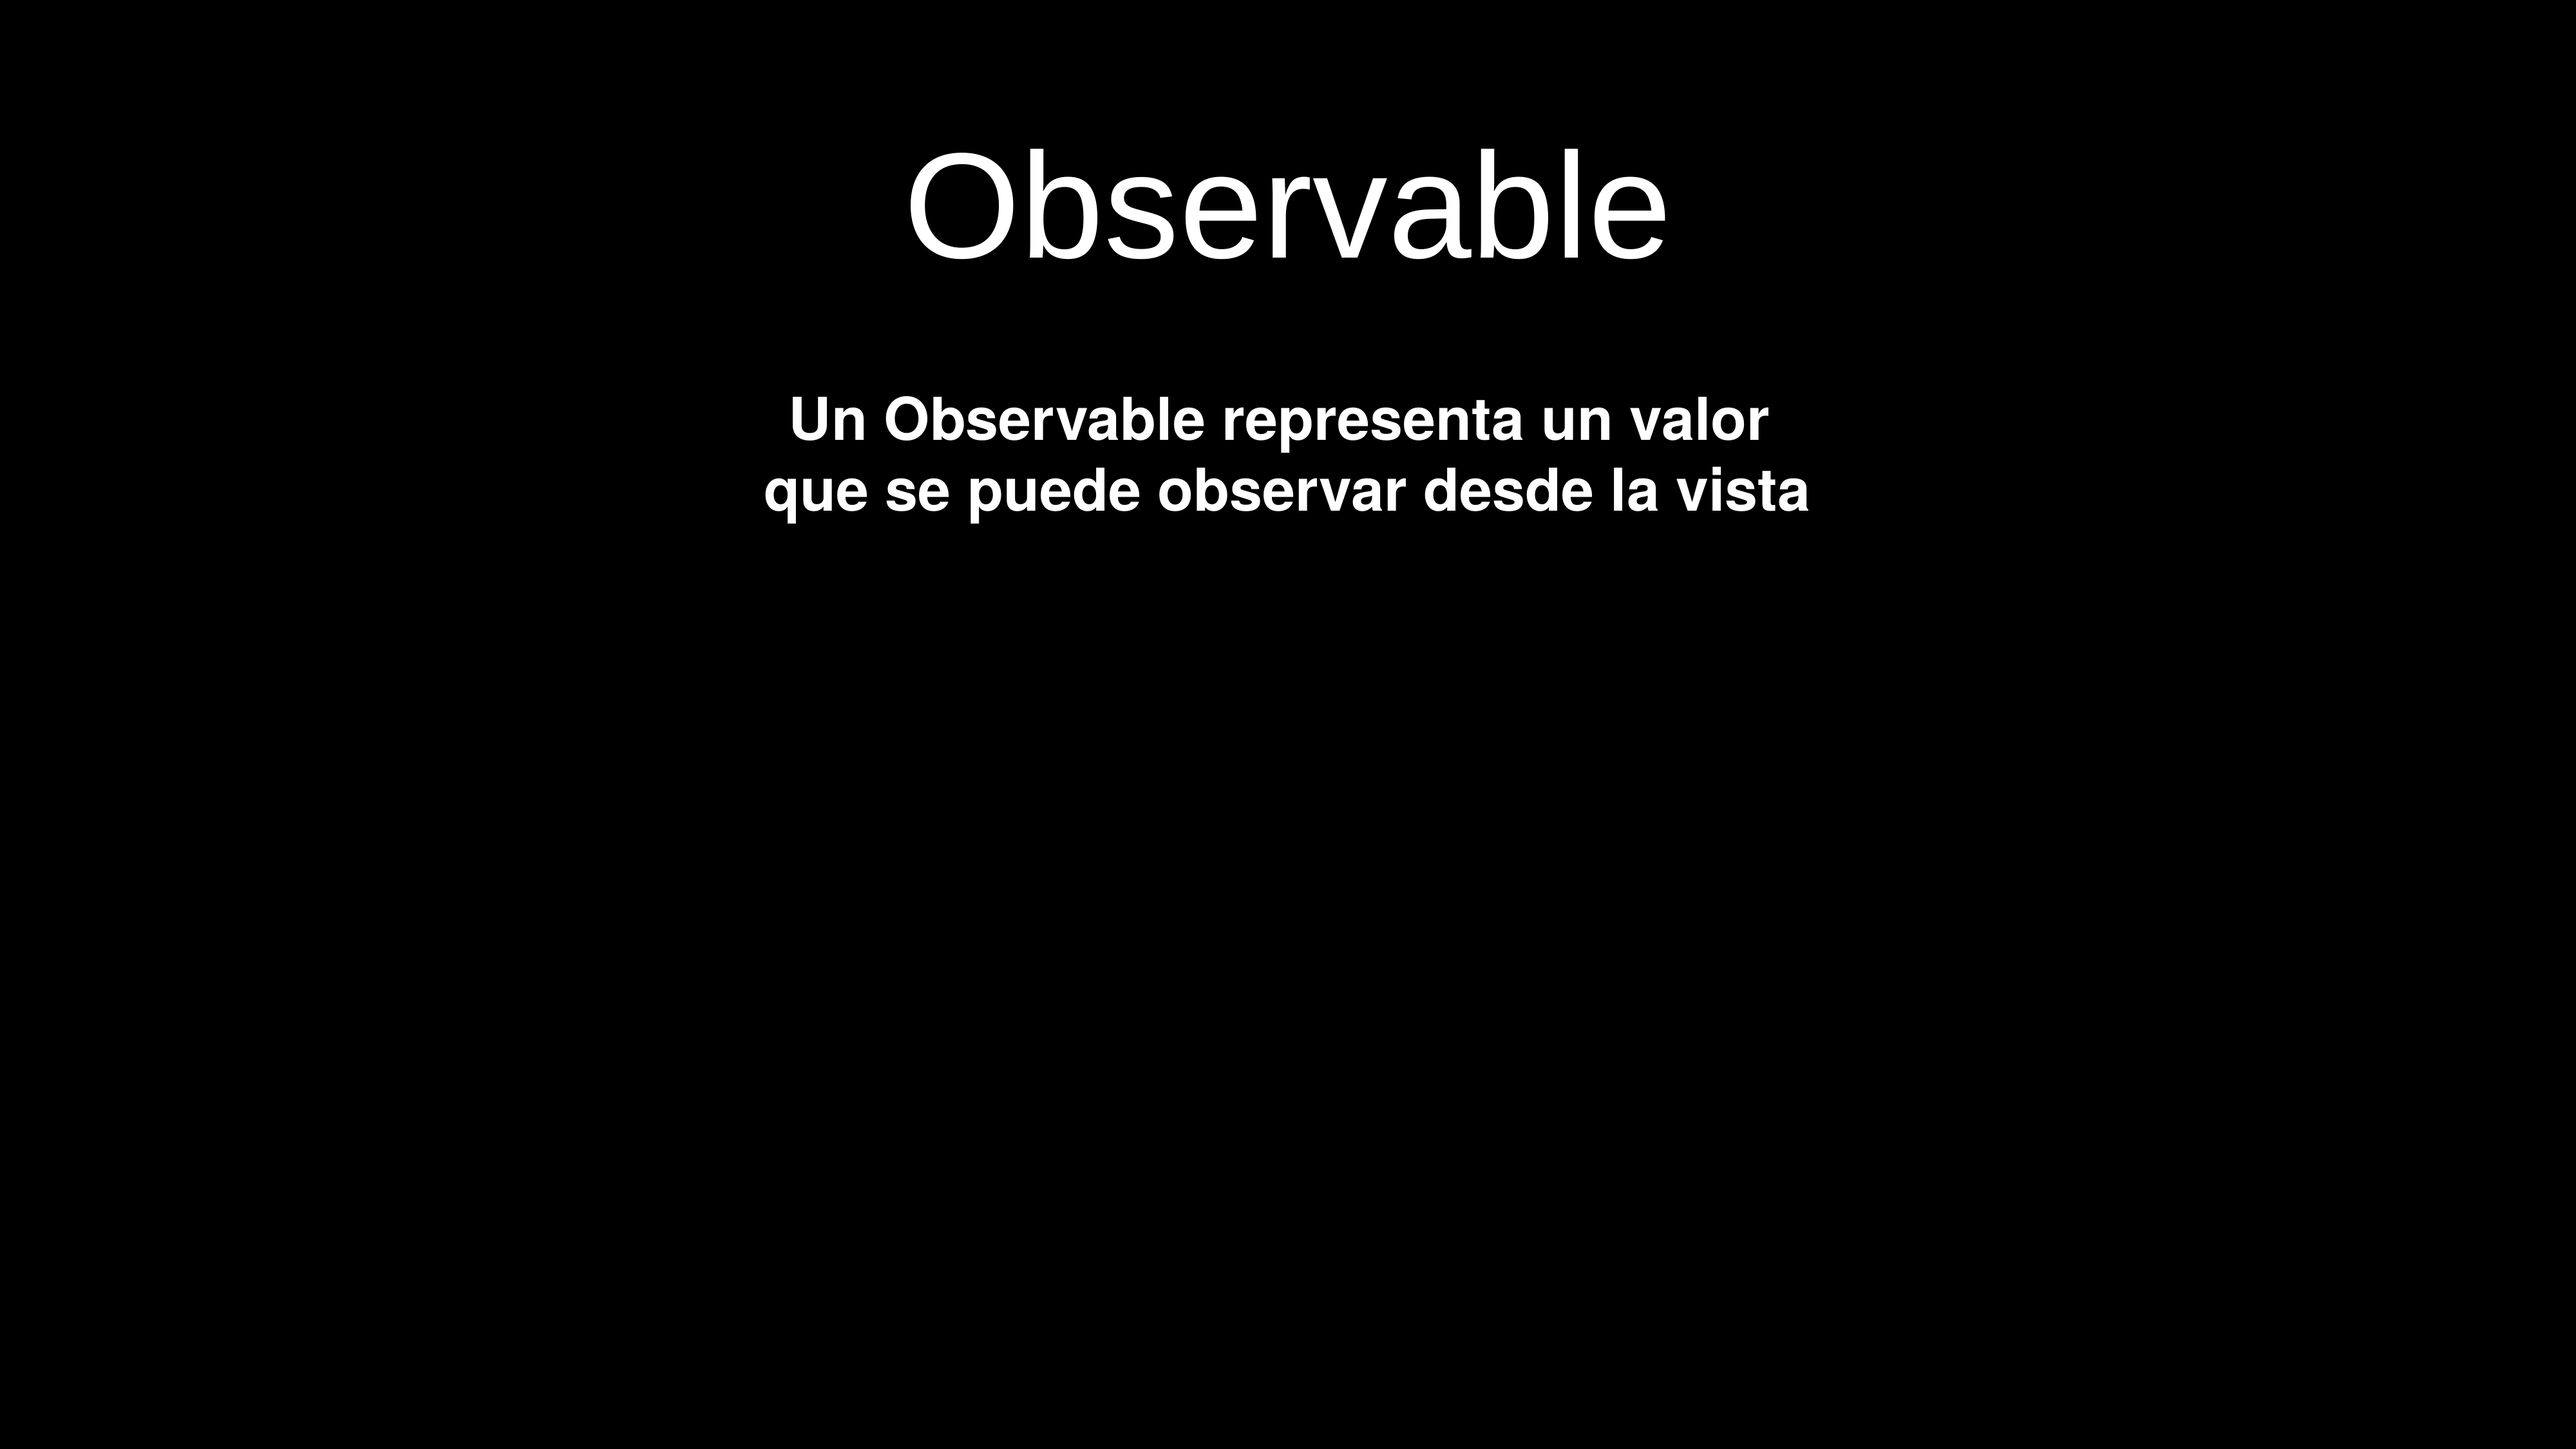

# Observable
Un Observable representa un valor
que se puede observar desde la vista